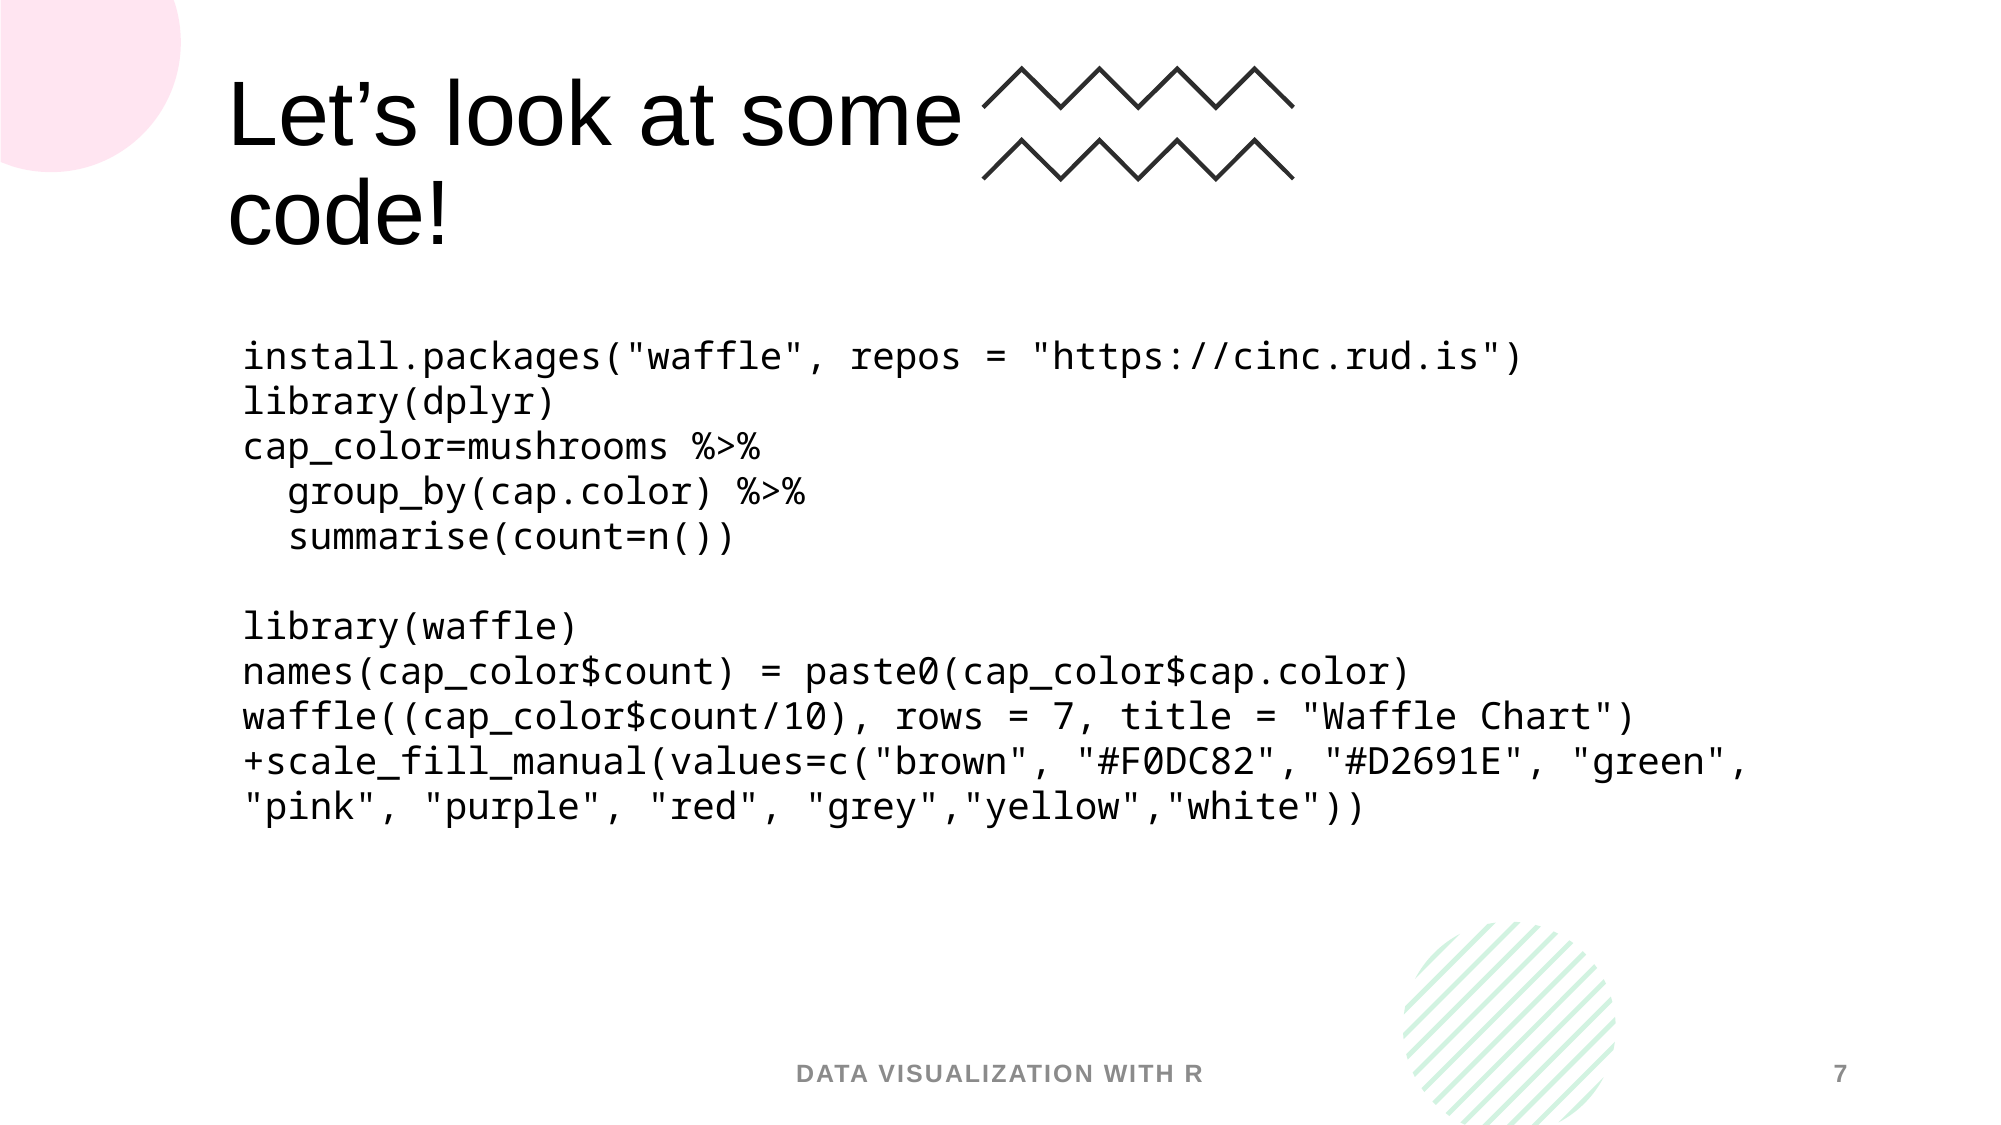

# Let’s look at some code!
install.packages("waffle", repos = "https://cinc.rud.is")
library(dplyr)
cap_color=mushrooms %>%
  group_by(cap.color) %>%
  summarise(count=n())

library(waffle)
names(cap_color$count) = paste0(cap_color$cap.color)
waffle((cap_color$count/10), rows = 7, title = "Waffle Chart")+scale_fill_manual(values=c("brown", "#F0DC82", "#D2691E", "green", "pink", "purple", "red", "grey","yellow","white"))

Data visualization with r
7